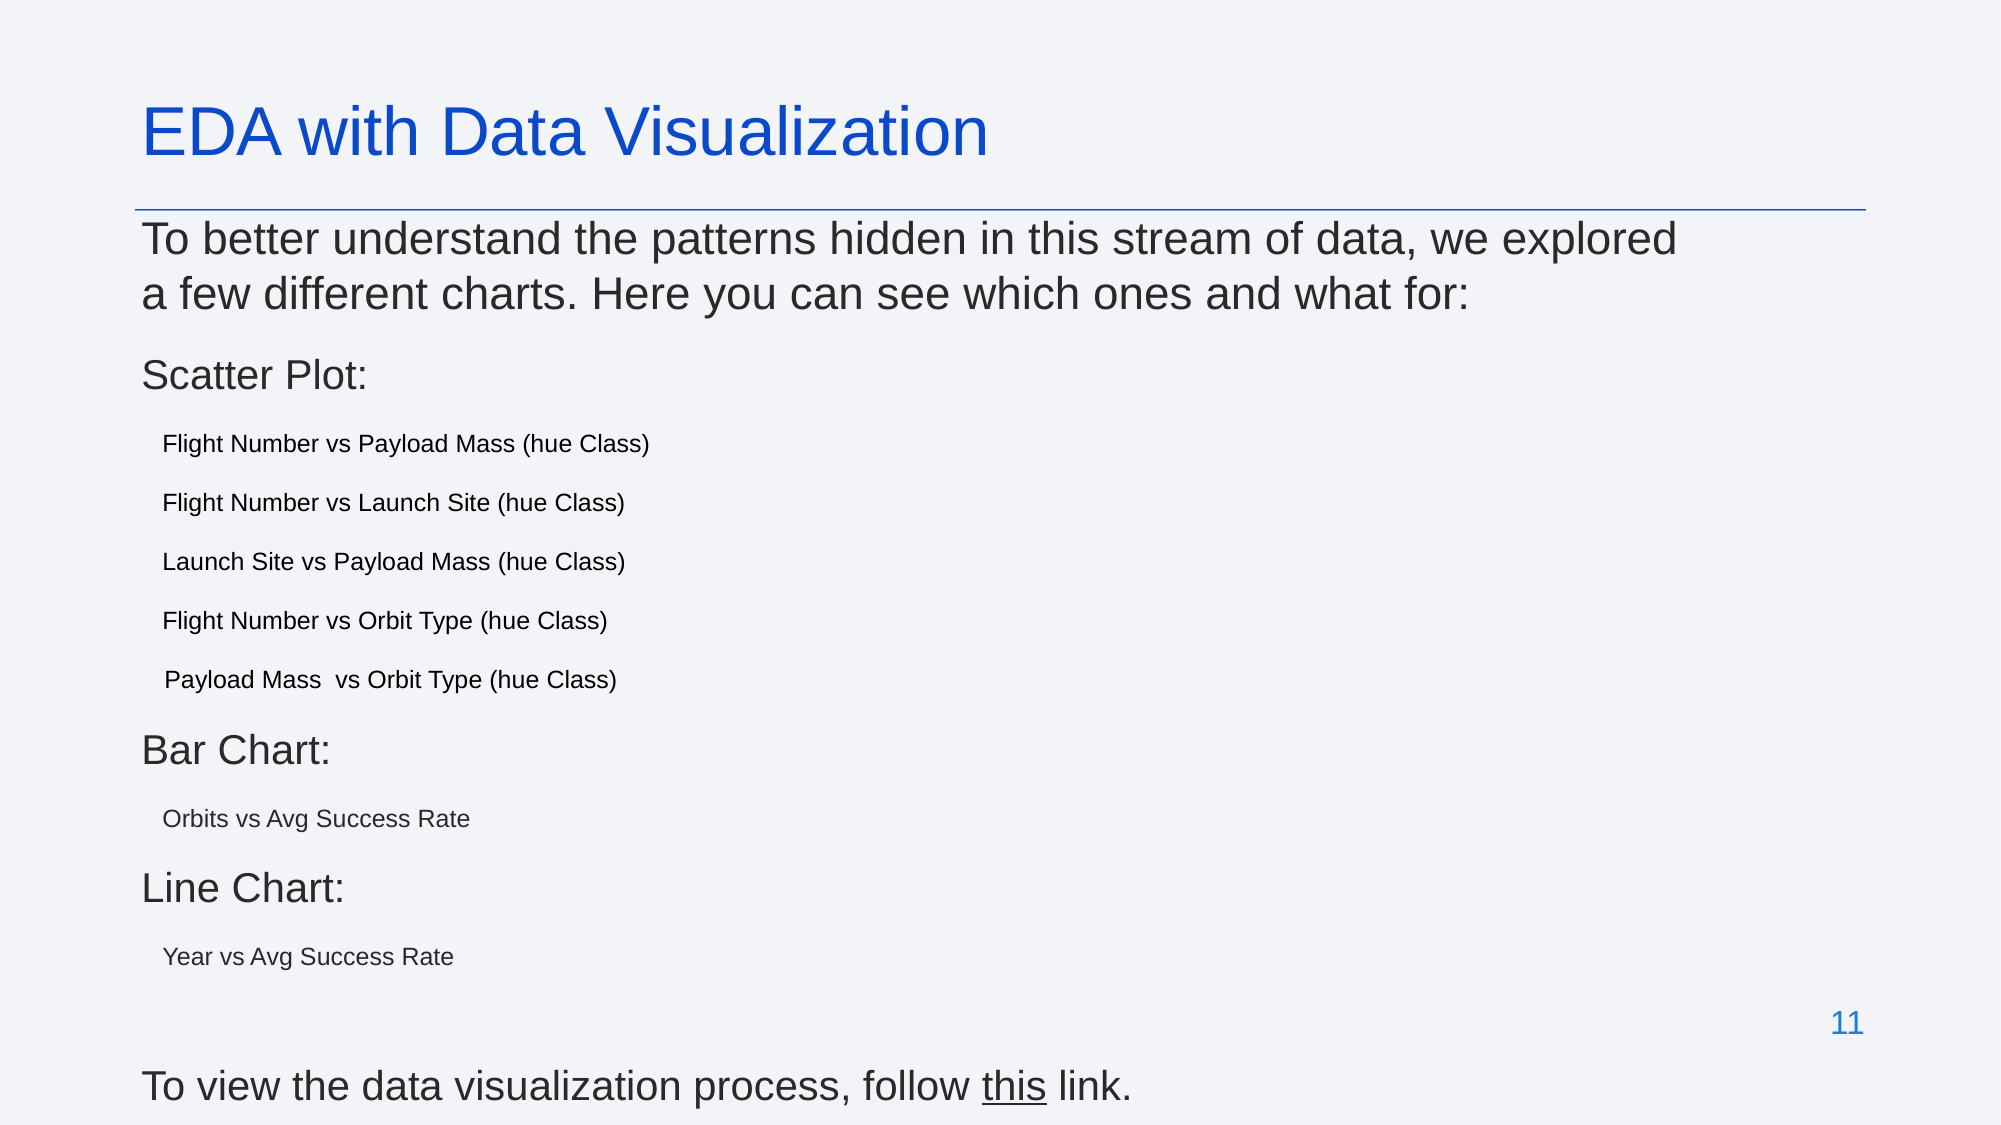

EDA with Data Visualization
To better understand the patterns hidden in this stream of data, we explored a few different charts. Here you can see which ones and what for:
Scatter Plot:
   Flight Number vs Payload Mass (hue Class)
   Flight Number vs Launch Site (hue Class)
   Launch Site vs Payload Mass (hue Class)
   Flight Number vs Orbit Type (hue Class)
    Payload Mass  vs Orbit Type (hue Class)
Bar Chart:
   Orbits vs Avg Success Rate
Line Chart:
   Year vs Avg Success Rate

To view the data visualization process, follow this link.

11